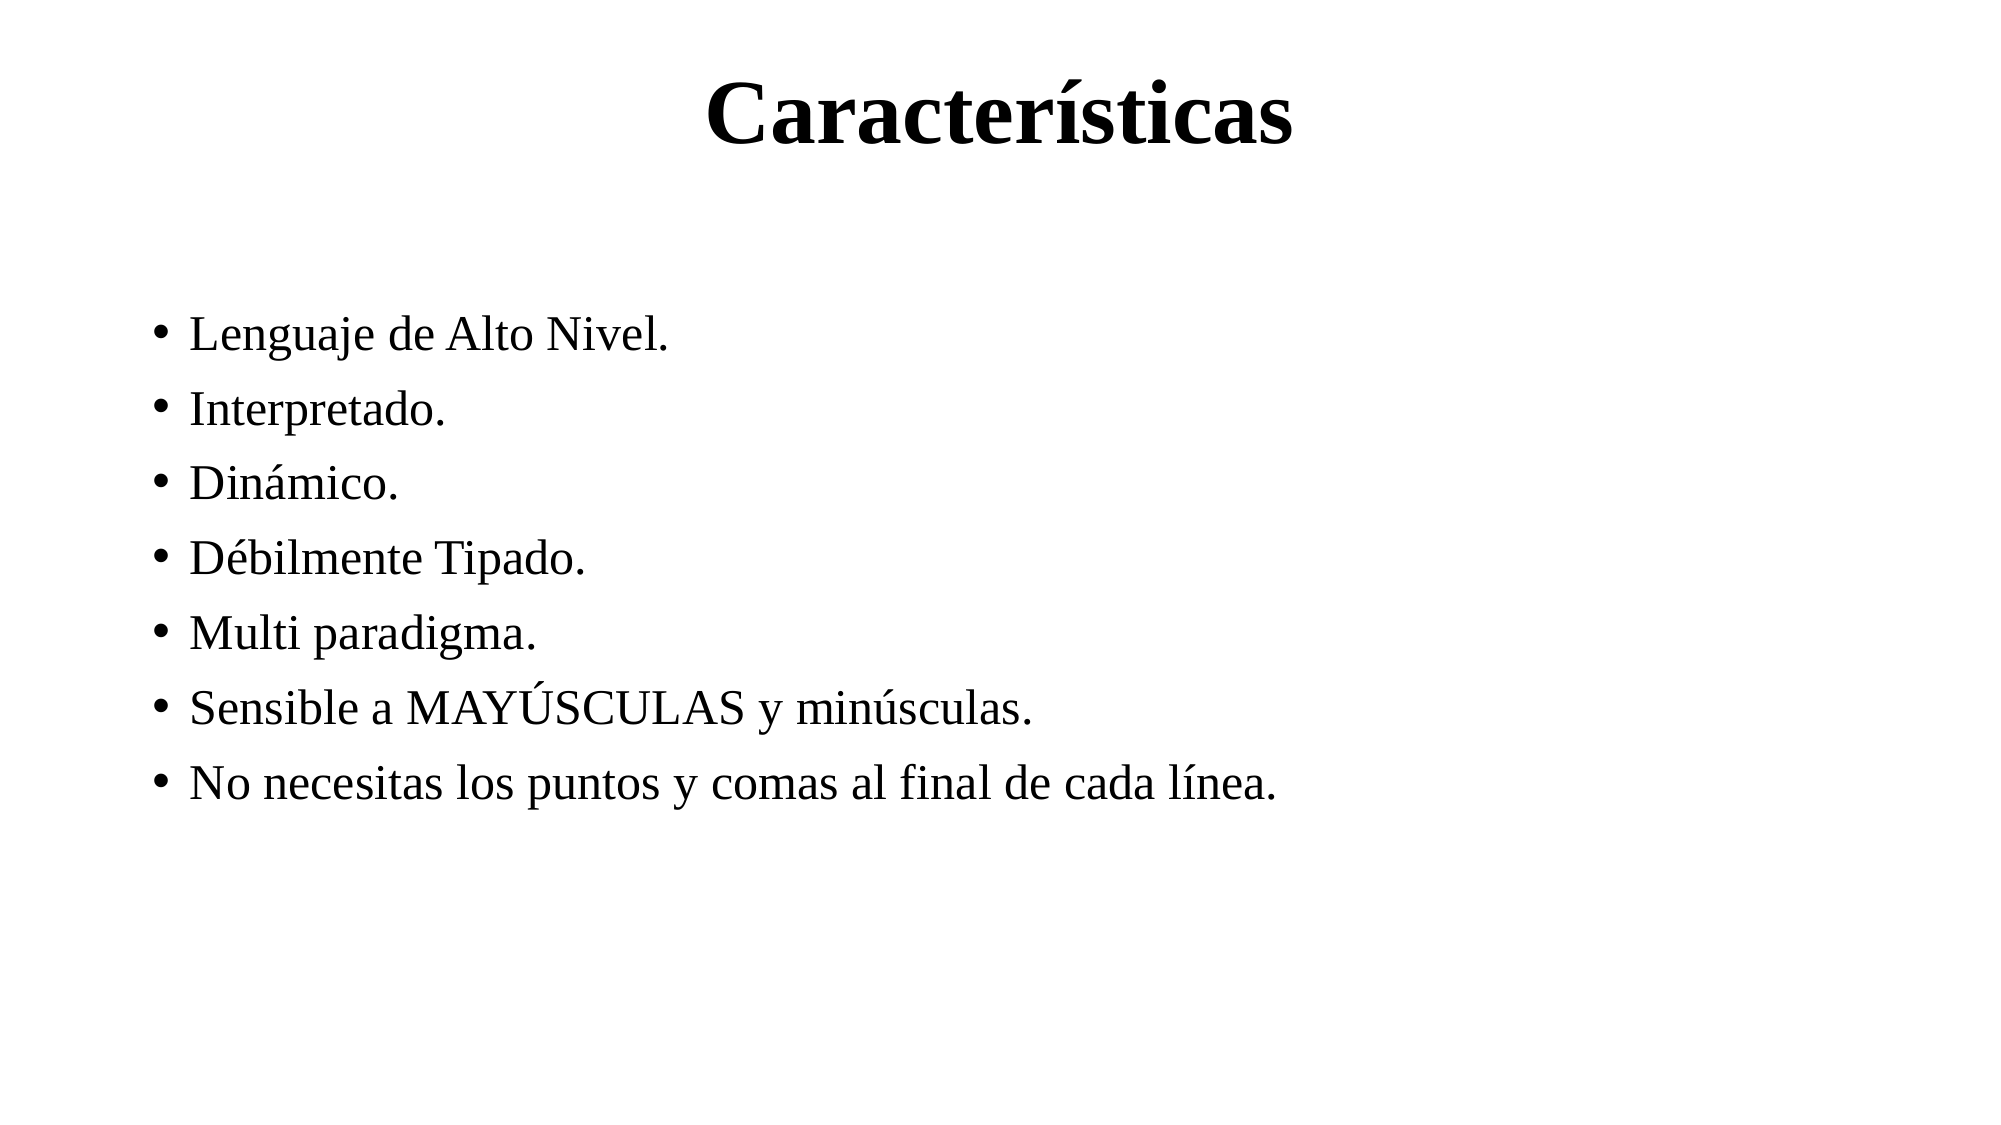

# Características
Lenguaje de Alto Nivel.
Interpretado.
Dinámico.
Débilmente Tipado.
Multi paradigma.
Sensible a MAYÚSCULAS y minúsculas.
No necesitas los puntos y comas al final de cada línea.